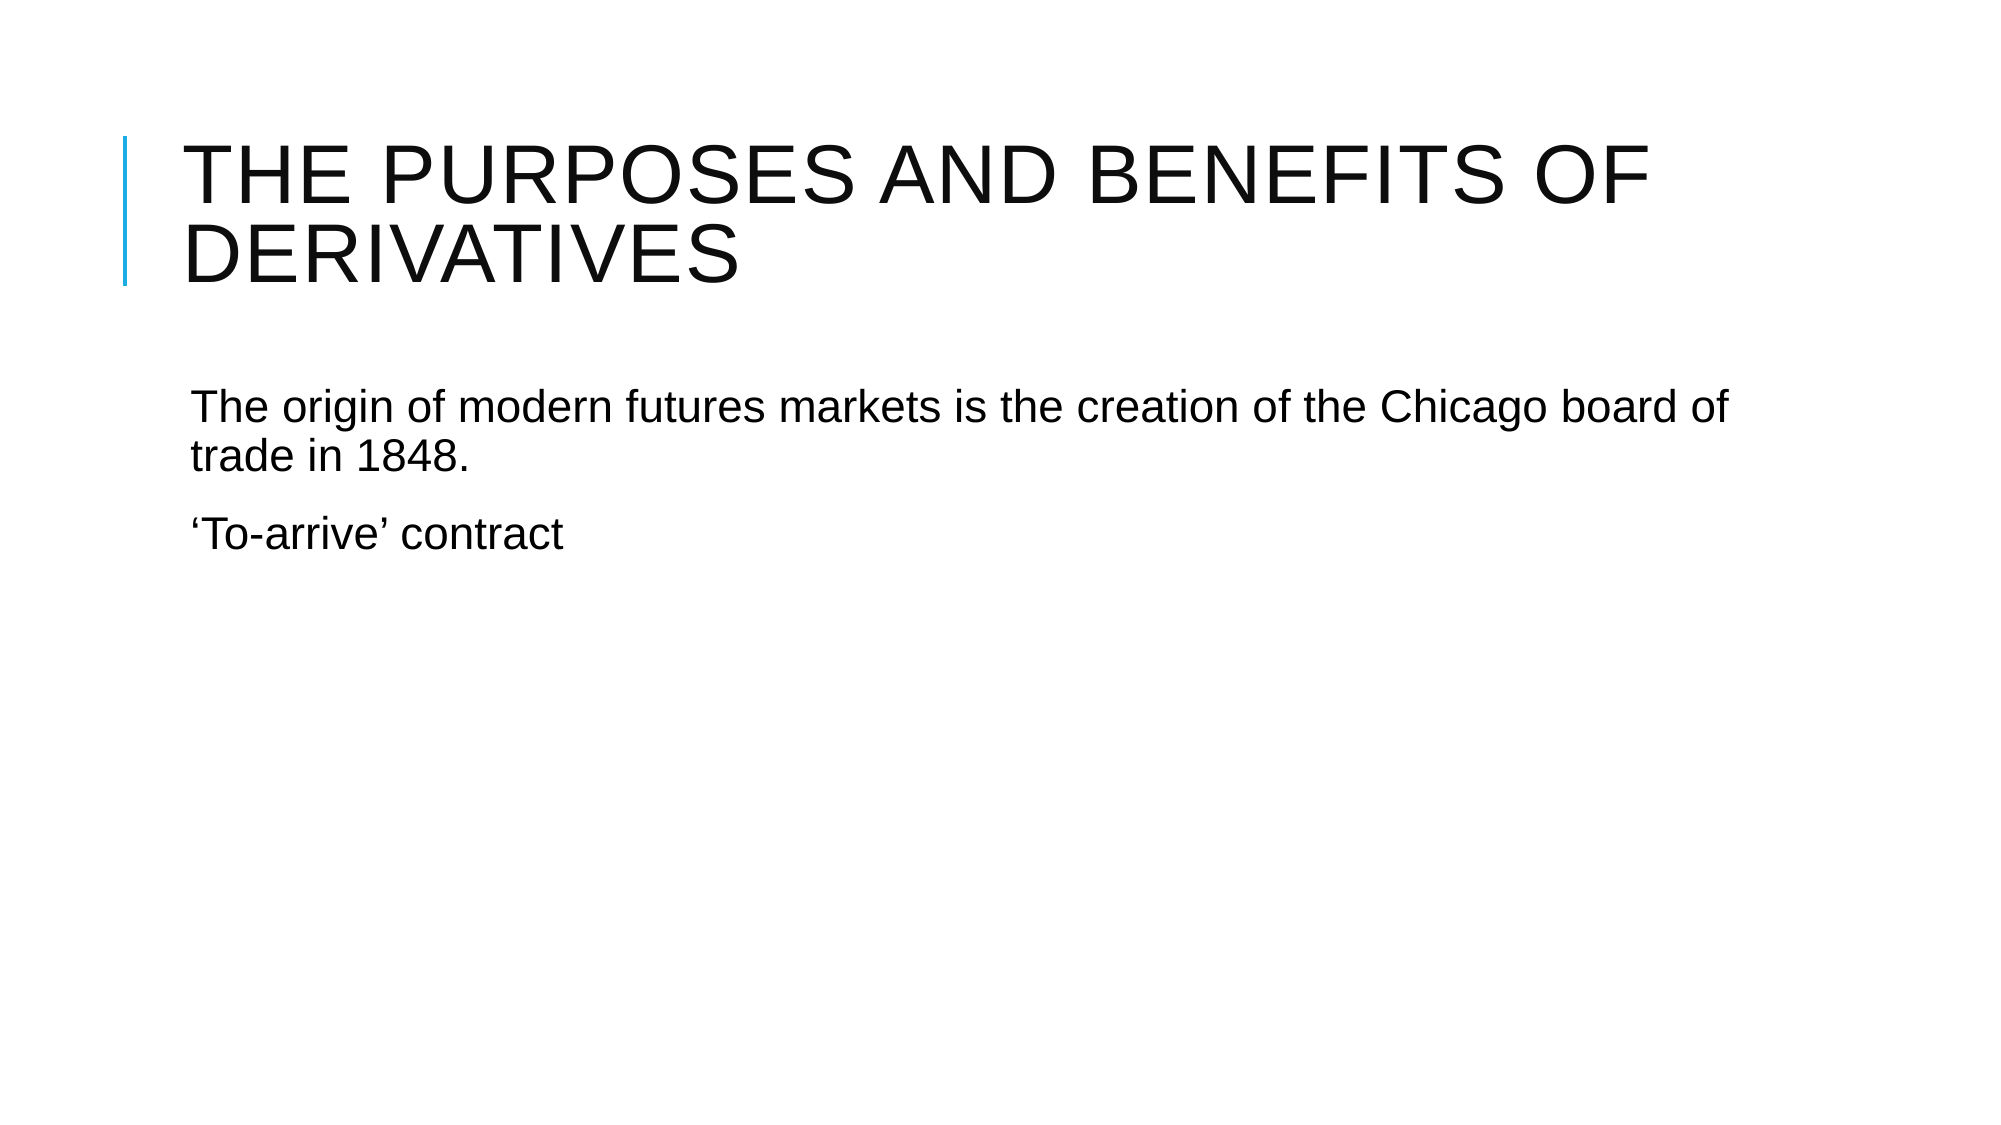

# The purposes and benefits of derivatives
The origin of modern futures markets is the creation of the Chicago board of trade in 1848.
‘To-arrive’ contract